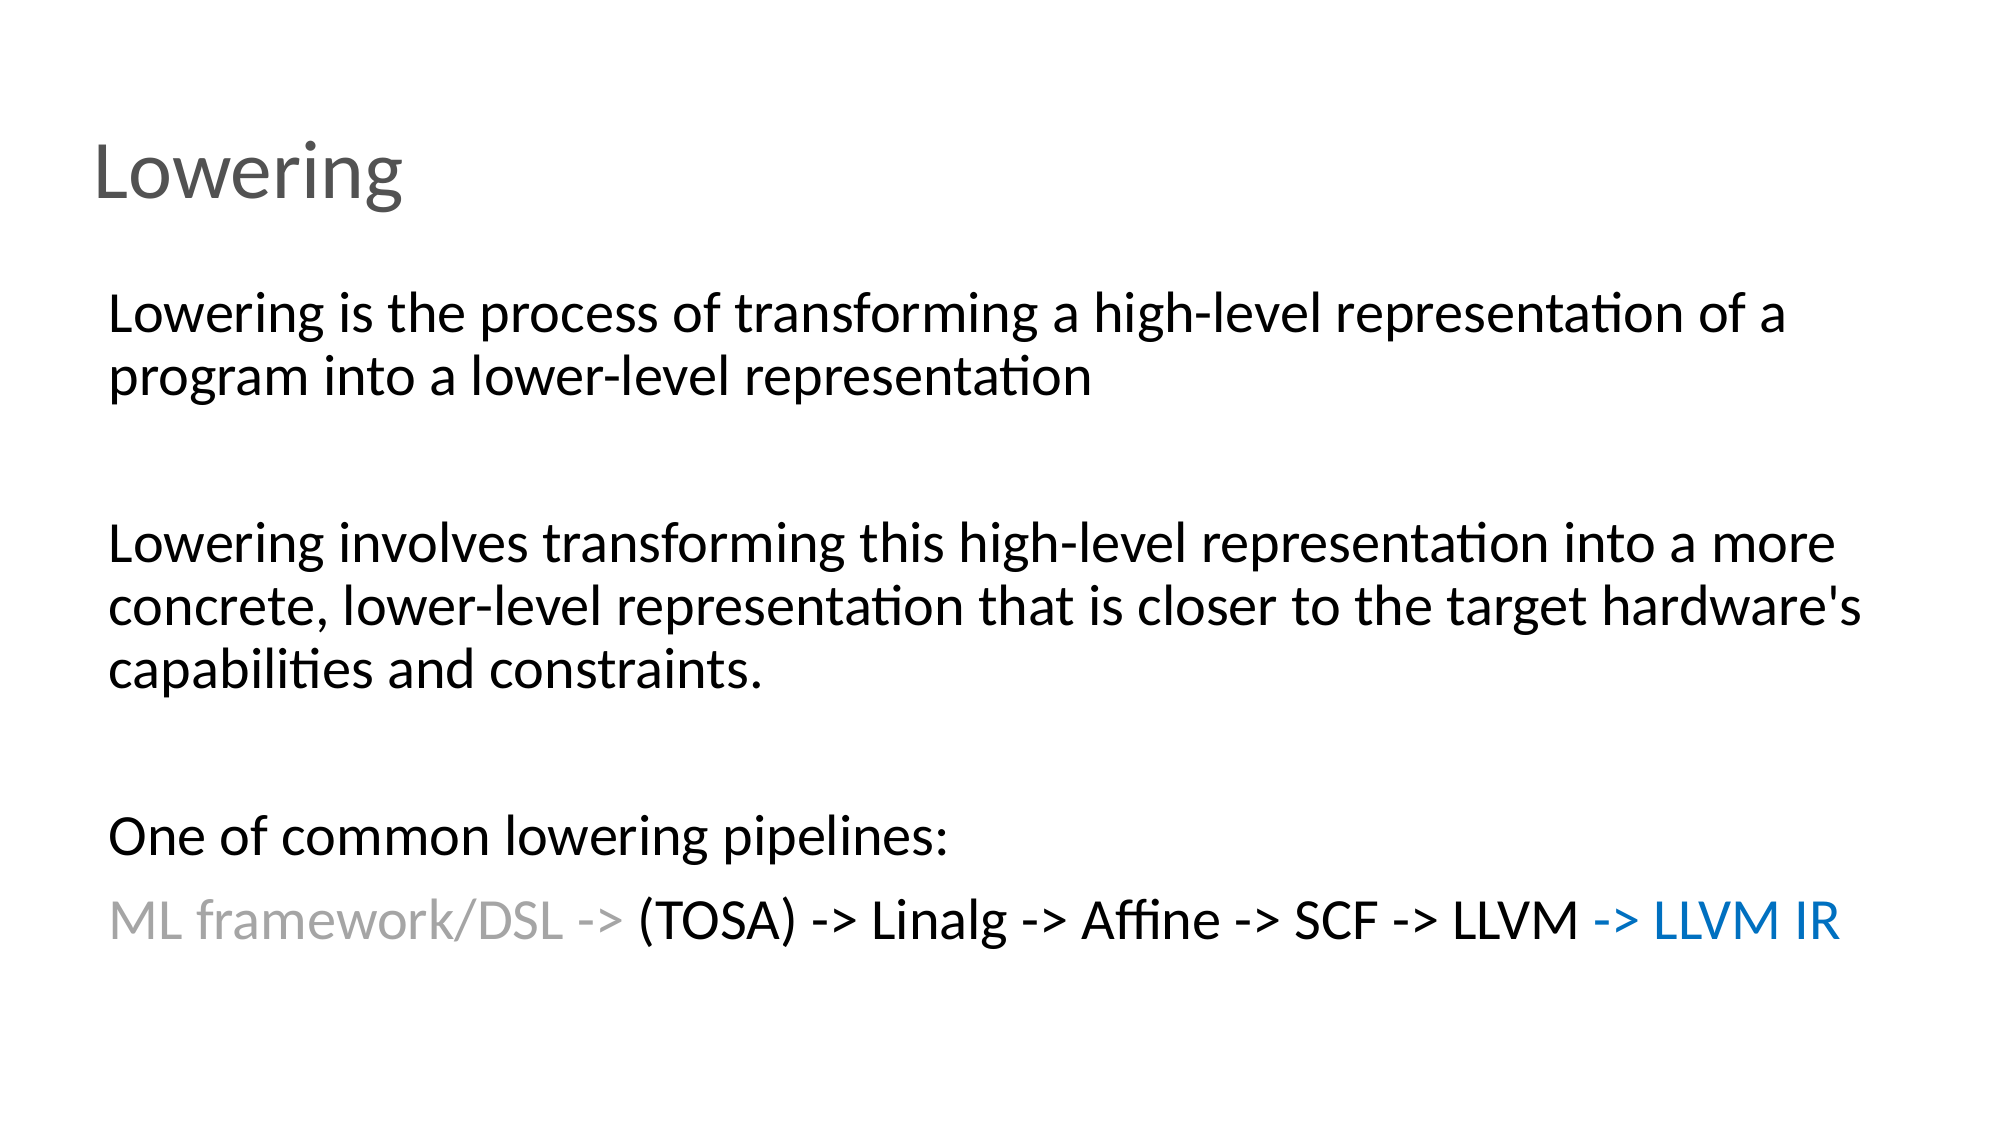

# Lowering
Lowering is the process of transforming a high-level representation of a program into a lower-level representation

Lowering involves transforming this high-level representation into a more concrete, lower-level representation that is closer to the target hardware's capabilities and constraints.

One of common lowering pipelines:
ML framework/DSL -> (TOSA) -> Linalg -> Affine -> SCF -> LLVM -> LLVM IR